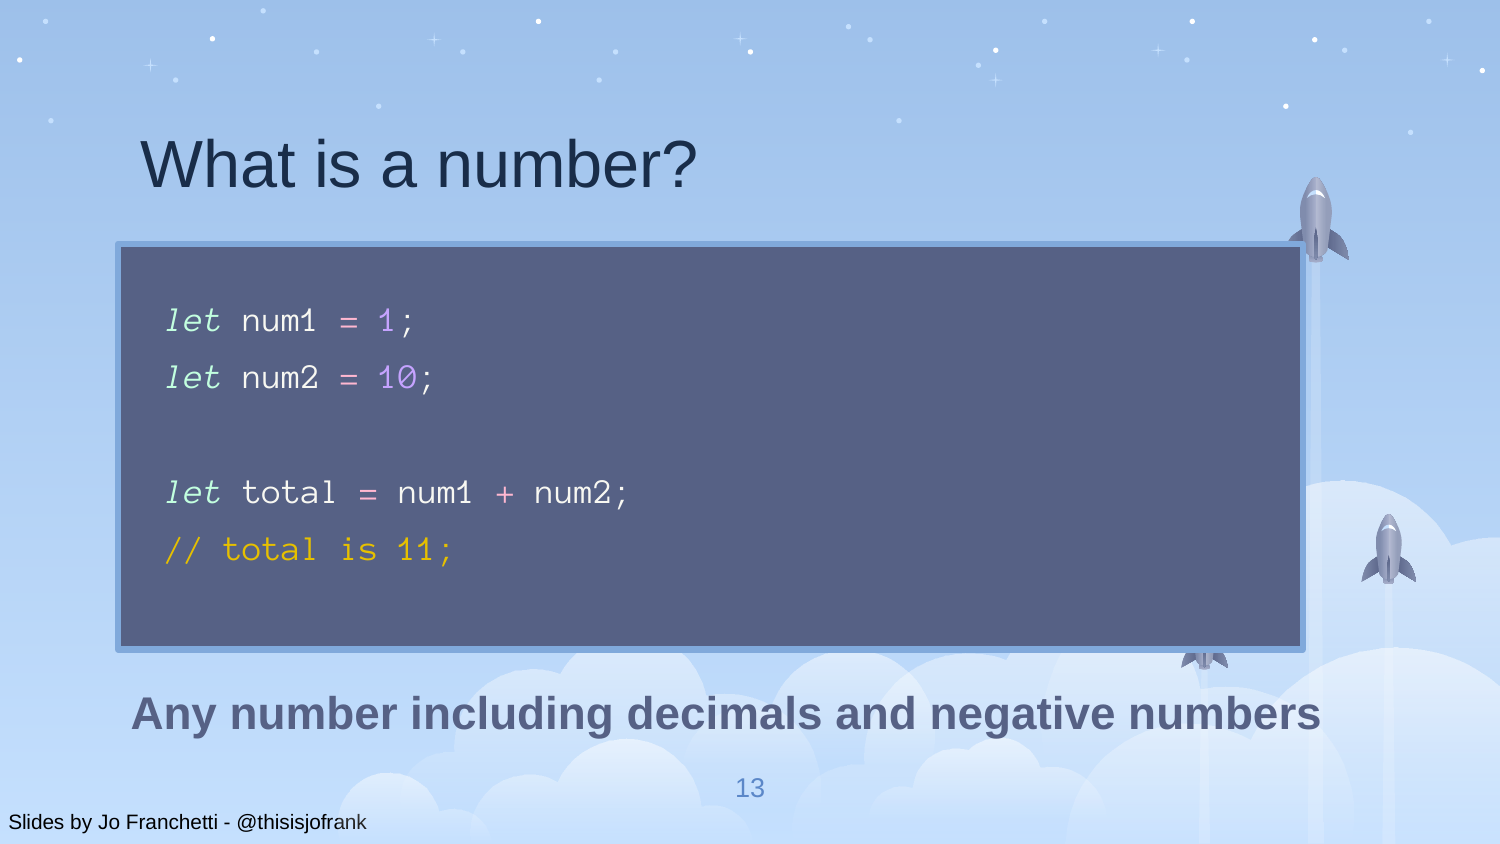

What is a number?

let num1 = 1;
let num2 = 10;

let total = num1 + num2;
// total is 11;

Any number including decimals and negative numbers
13